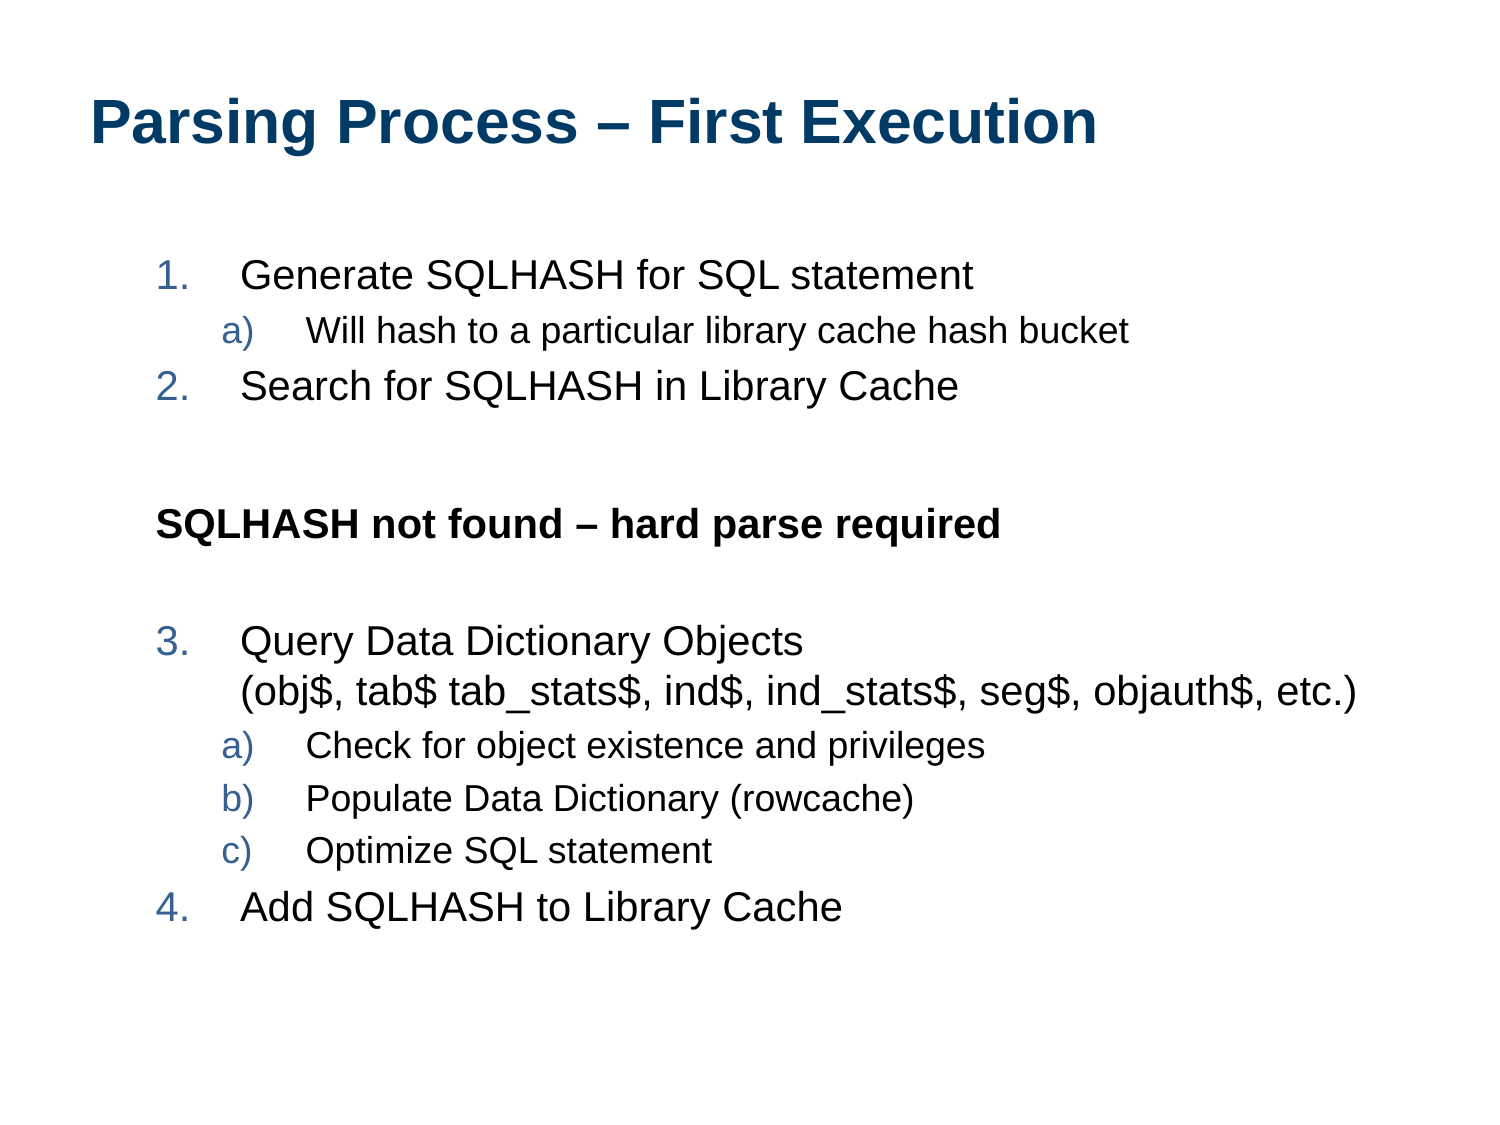

# Parsing Process – First Execution
Generate SQLHASH for SQL statement
Will hash to a particular library cache hash bucket
Search for SQLHASH in Library Cache

SQLHASH not found – hard parse required

Query Data Dictionary Objects
(obj$, tab$ tab_stats$, ind$, ind_stats$, seg$, objauth$, etc.)
Check for object existence and privileges
Populate Data Dictionary (rowcache)
Optimize SQL statement
Add SQLHASH to Library Cache
10